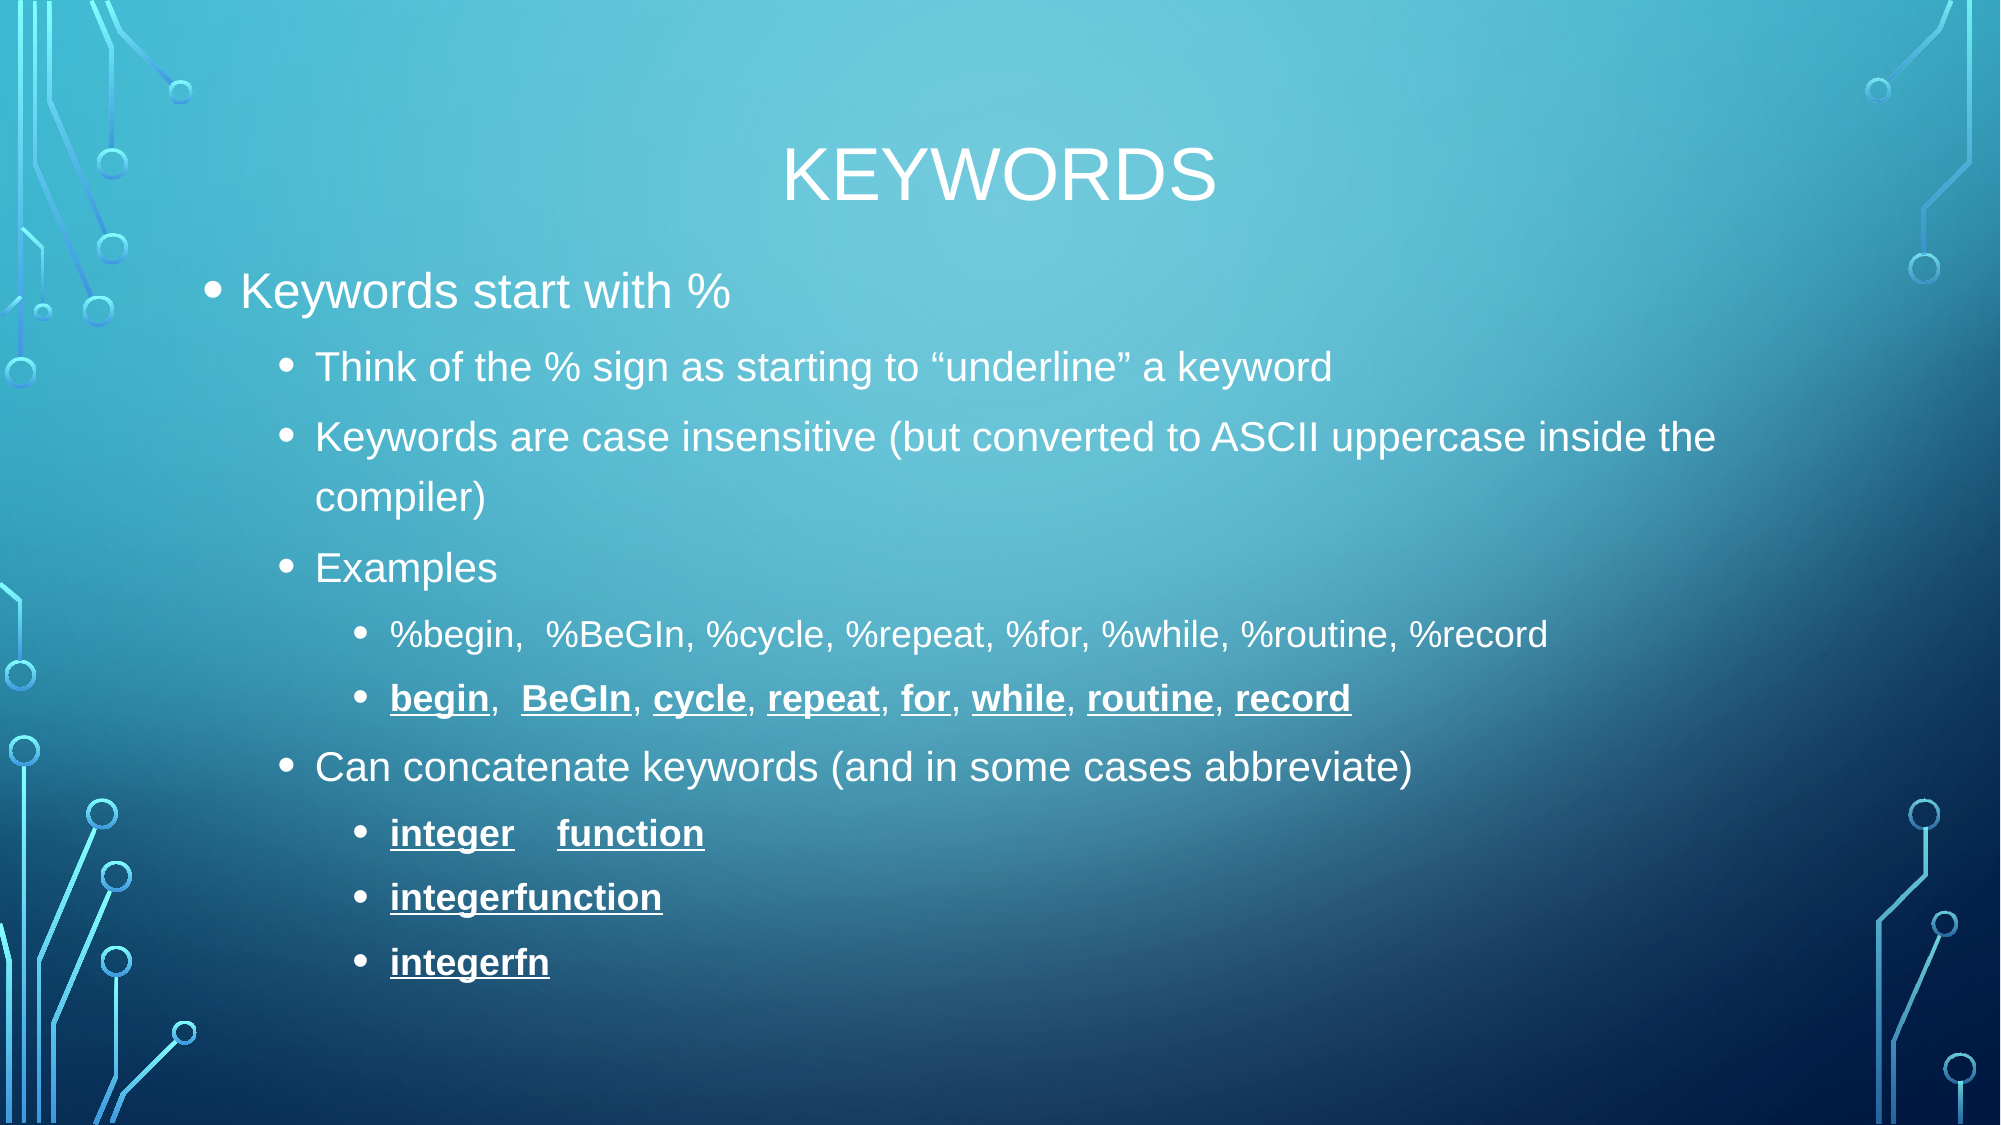

# Keywords
Keywords start with %
Think of the % sign as starting to “underline” a keyword
Keywords are case insensitive (but converted to ASCII uppercase inside the compiler)
Examples
%begin,  %BeGIn, %cycle, %repeat, %for, %while, %routine, %record
begin,  BeGIn, cycle, repeat, for, while, routine, record
Can concatenate keywords (and in some cases abbreviate)
integer    function
integerfunction
integerfn